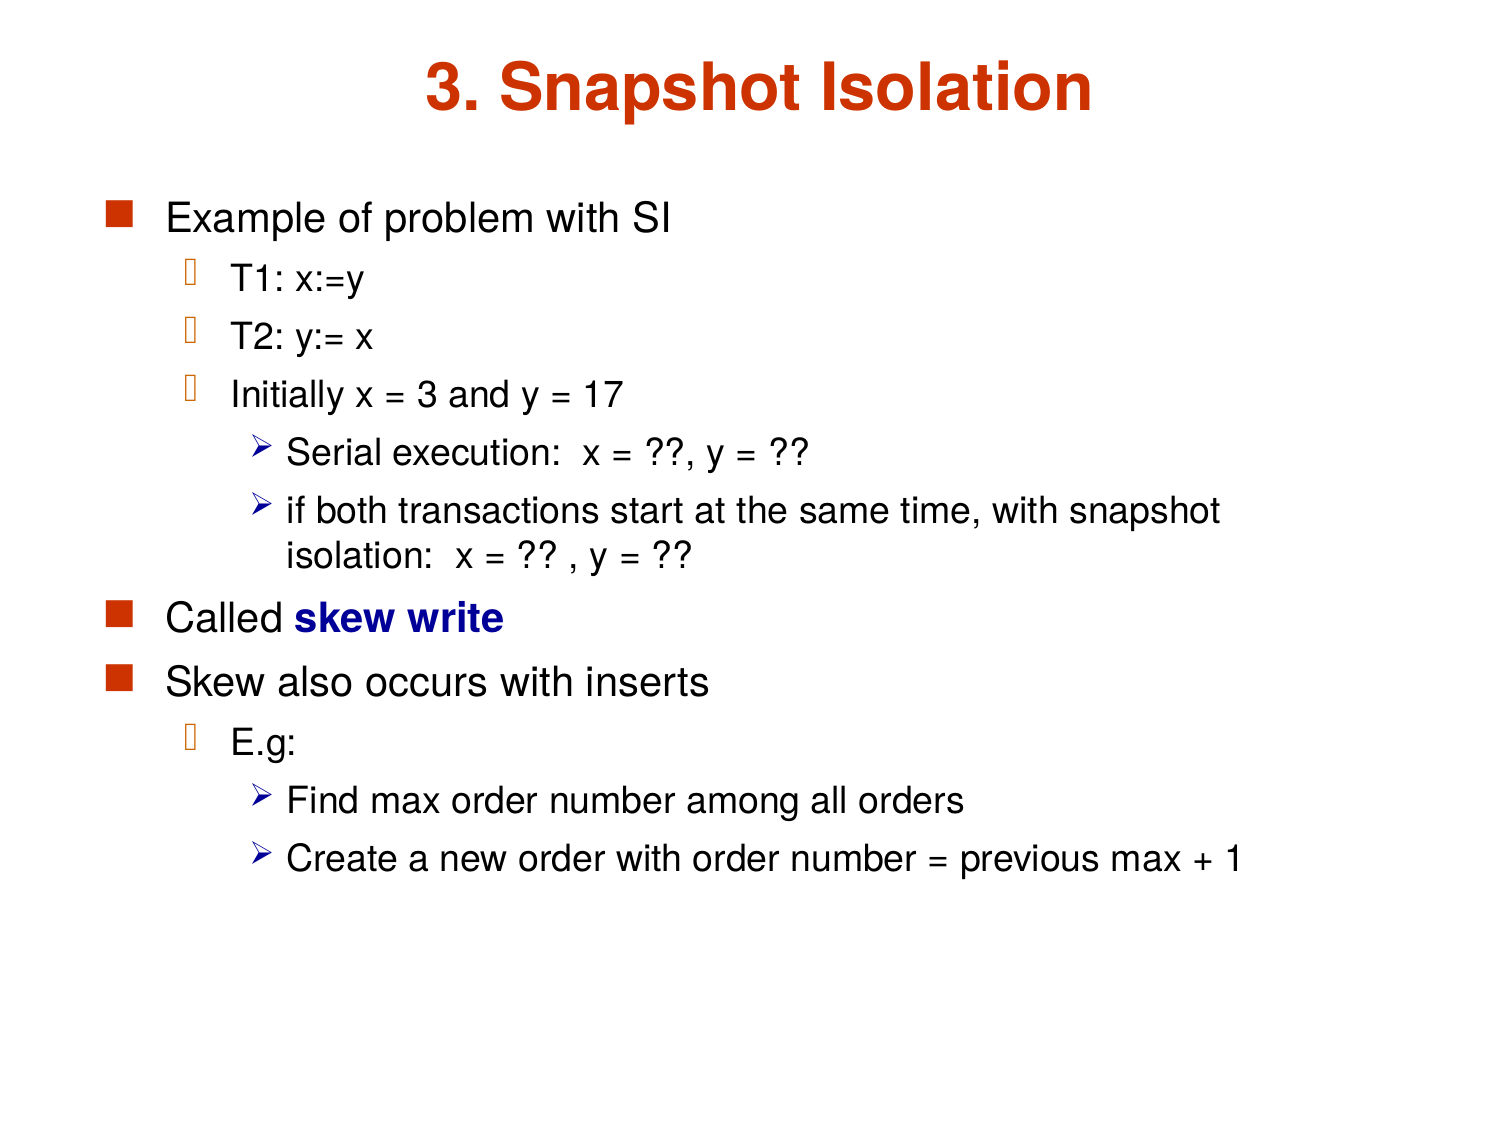

# 3. Snapshot Isolation
Example of problem with SI
T1: x:=y
T2: y:= x
Initially x = 3 and y = 17
Serial execution:  x = ??, y = ??
if both transactions start at the same time, with snapshot isolation:  x = ?? , y = ??
Called skew write
Skew also occurs with inserts
E.g:
Find max order number among all orders
Create a new order with order number = previous max + 1